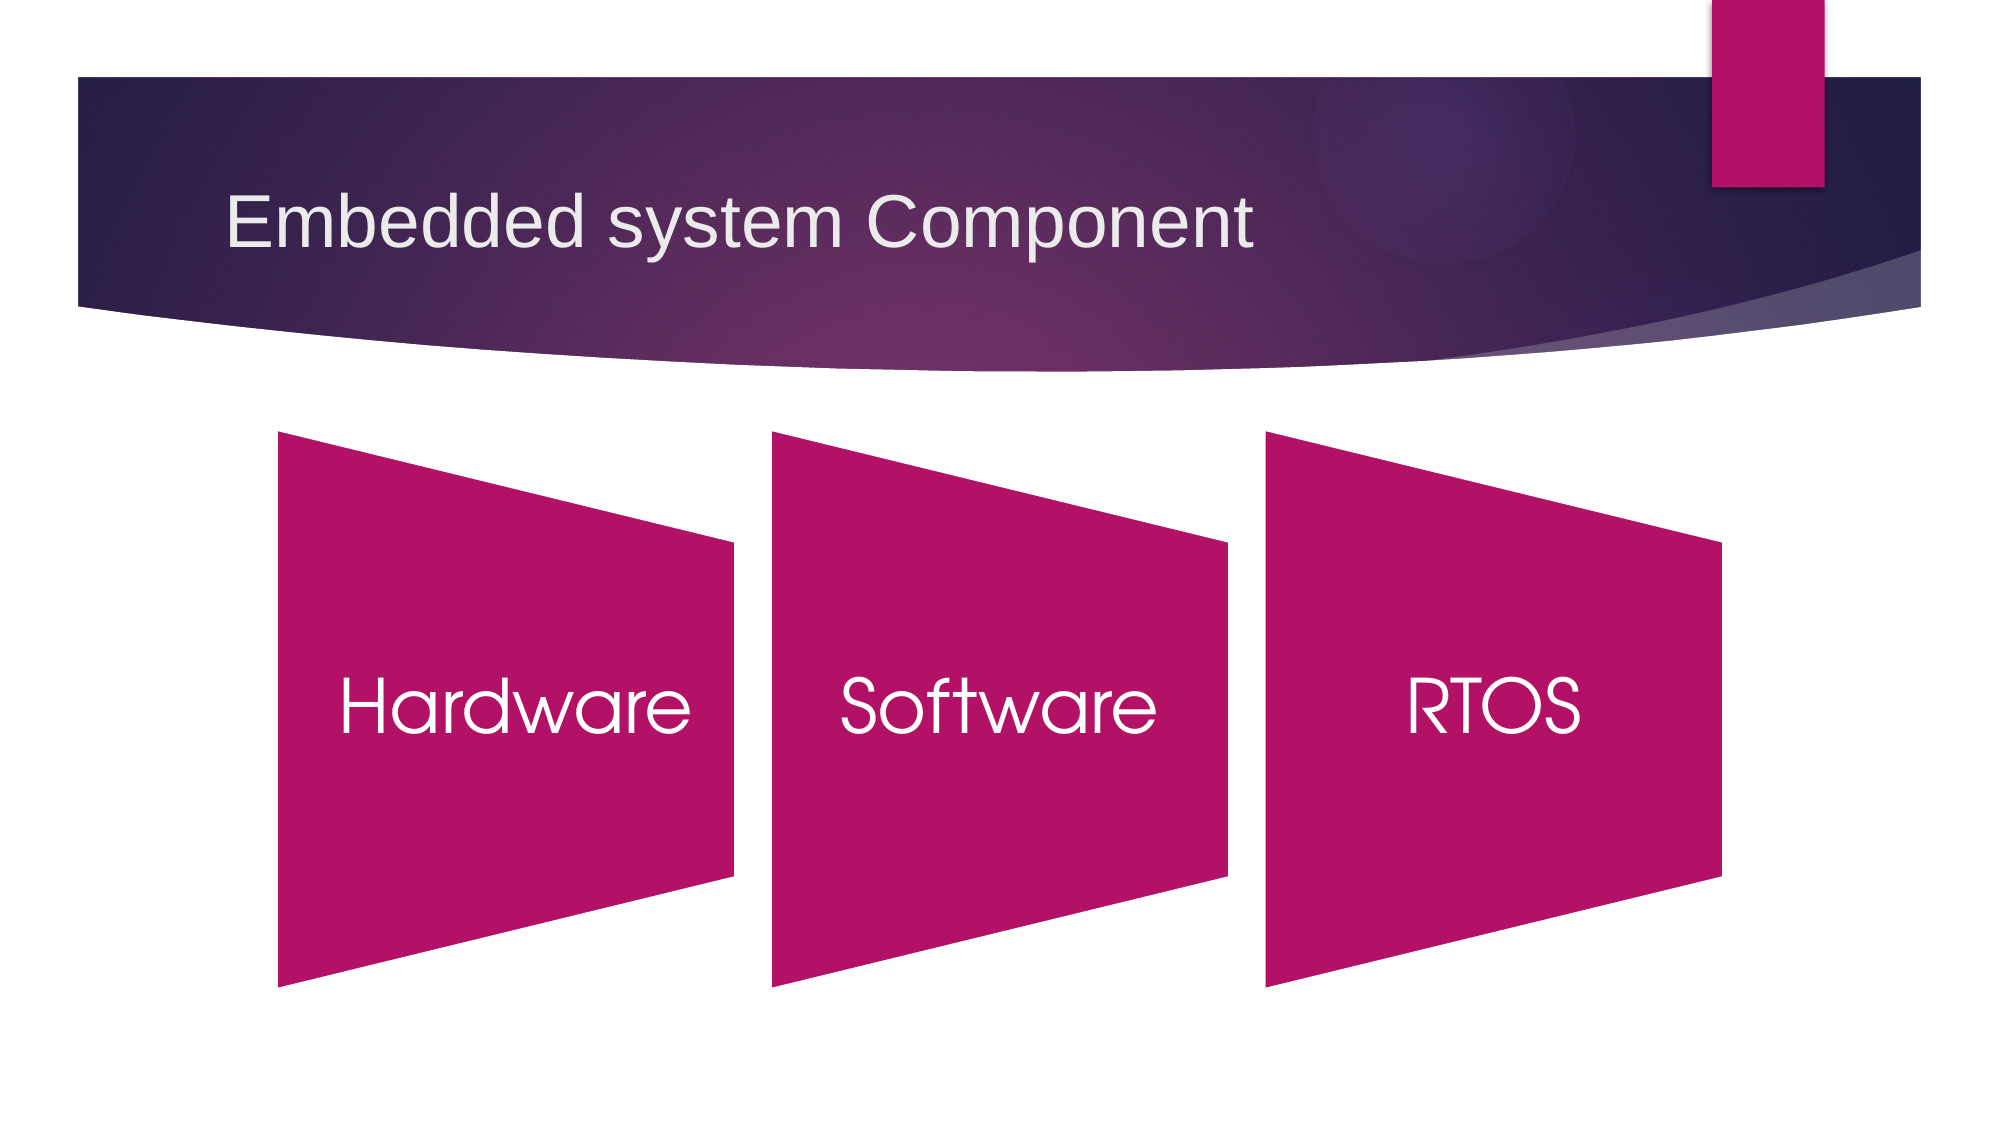

# Embedded system Component
Hardware
Software
RTOS